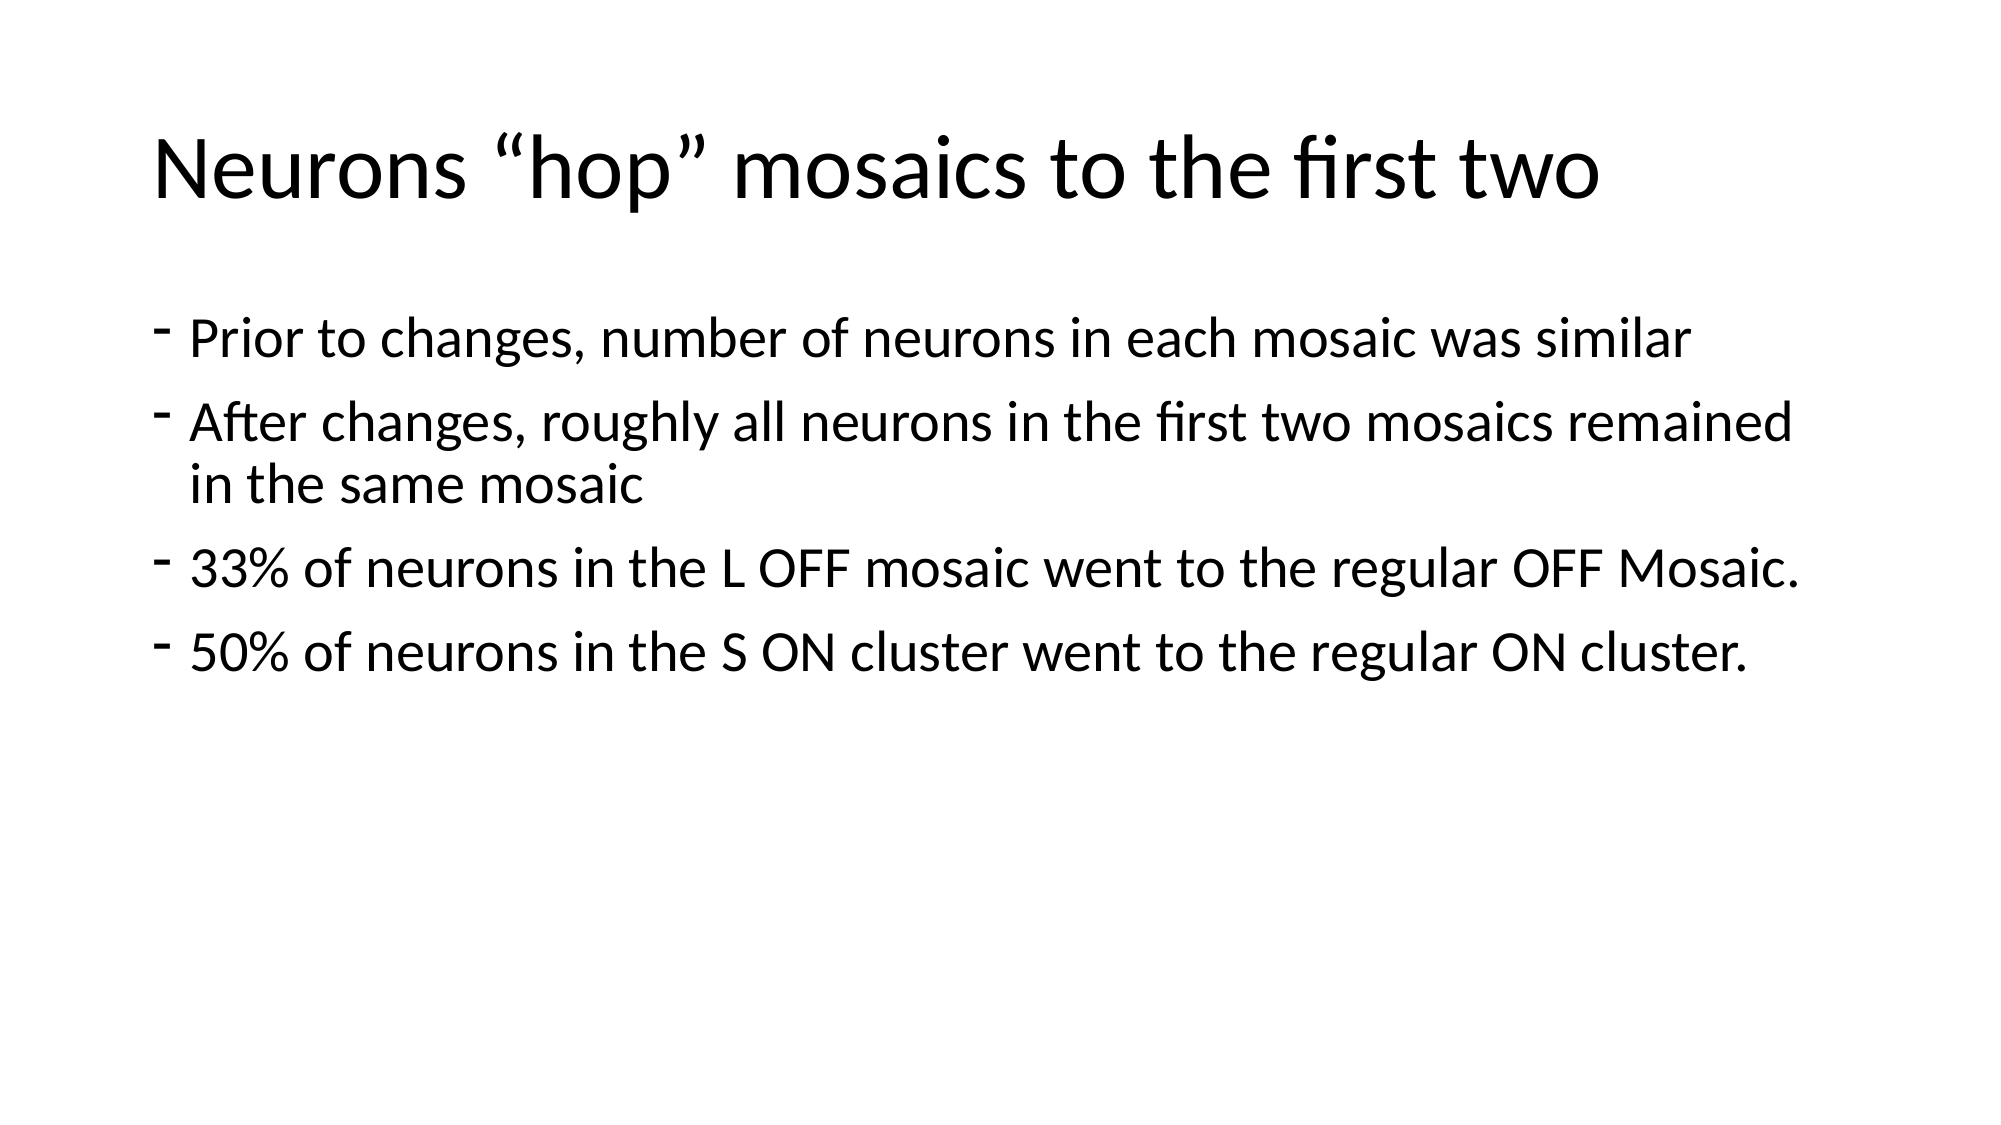

# Neurons “hop” mosaics to the first two
Prior to changes, number of neurons in each mosaic was similar
After changes, roughly all neurons in the first two mosaics remained in the same mosaic
33% of neurons in the L OFF mosaic went to the regular OFF Mosaic.
50% of neurons in the S ON cluster went to the regular ON cluster.